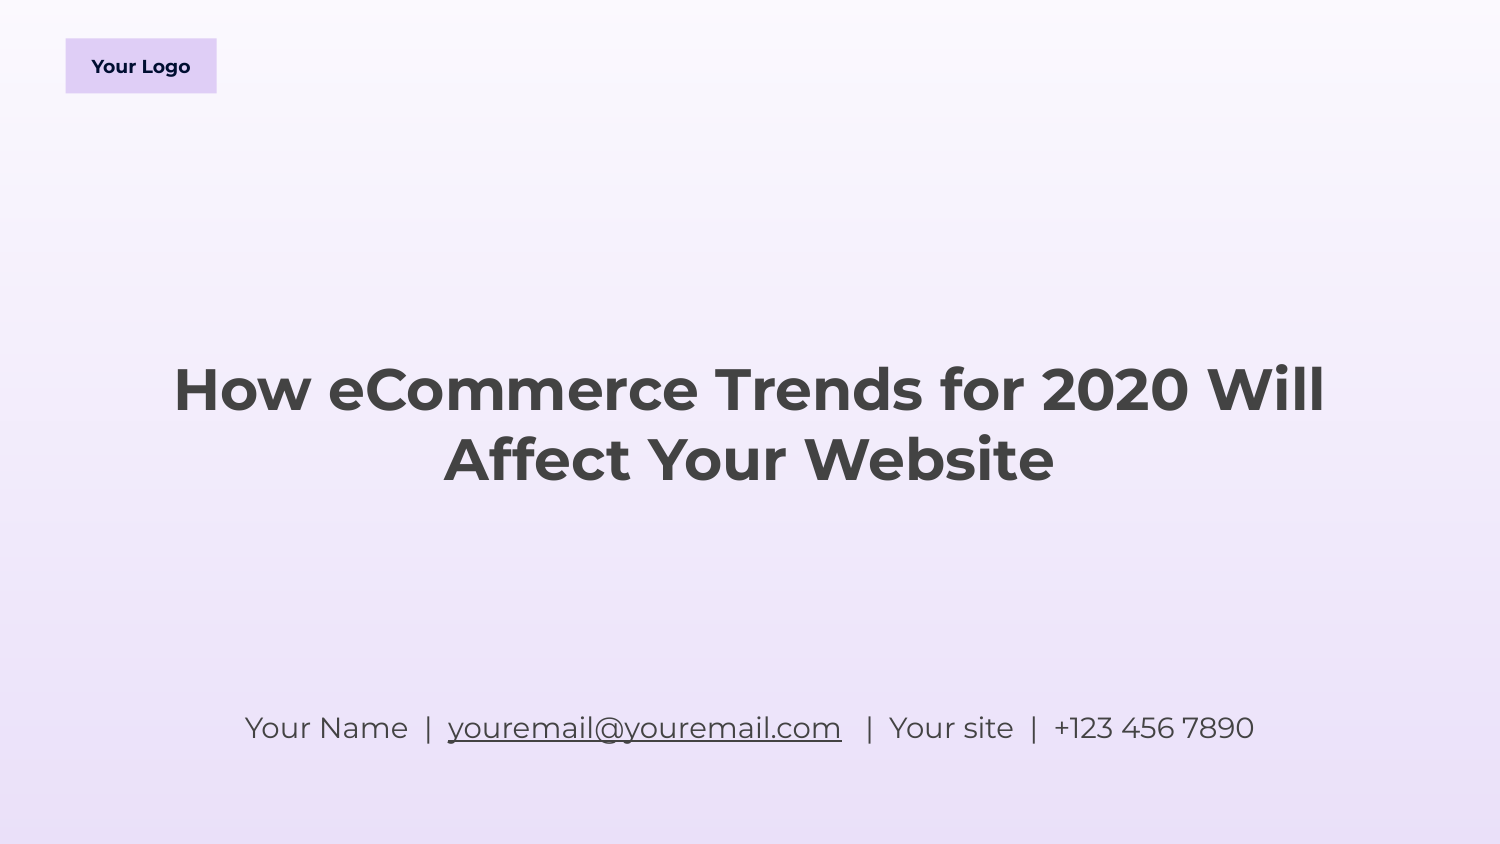

Your Logo
# How eCommerce Trends for 2020 Will Affect Your Website
Your Name  |  youremail@youremail.com   |  Your site  |  +123 456 7890